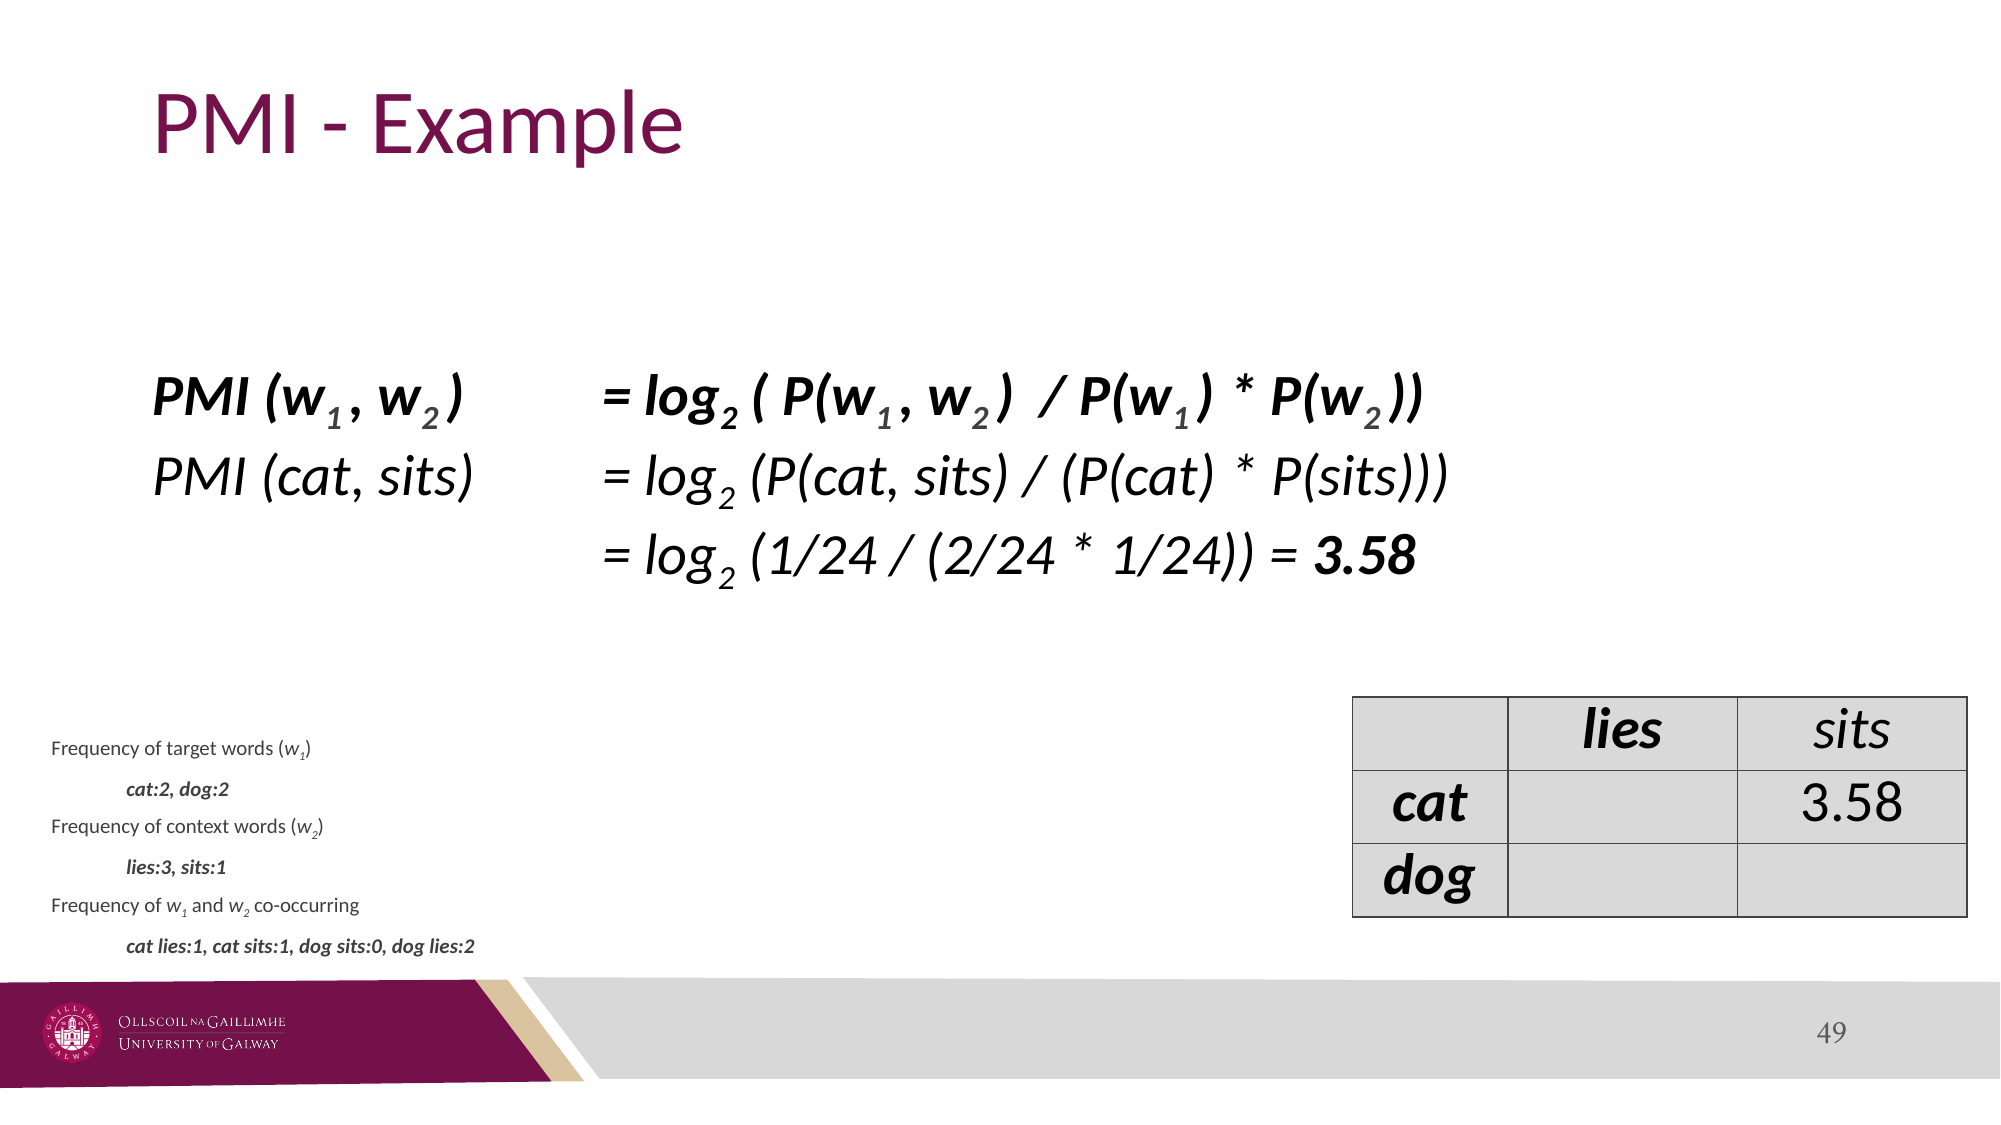

# PMI - Example
PMI (w1 , w2 ) 	= log2 ( P(w1 , w2 )  / P(w1 ) * P(w2 ))
PMI (cat, sits) 	= log2 (P(cat, sits) / (P(cat) * P(sits)))
			= log2 (1/24 / (2/24 * 1/24)) = 3.58
|  | lies | sits |
| --- | --- | --- |
| cat |  | 3.58 |
| dog |  |  |
Frequency of target words (w1)
cat:2, dog:2
Frequency of context words (w2)
lies:3, sits:1
Frequency of w1 and w2 co-occurring
cat lies:1, cat sits:1, dog sits:0, dog lies:2
49